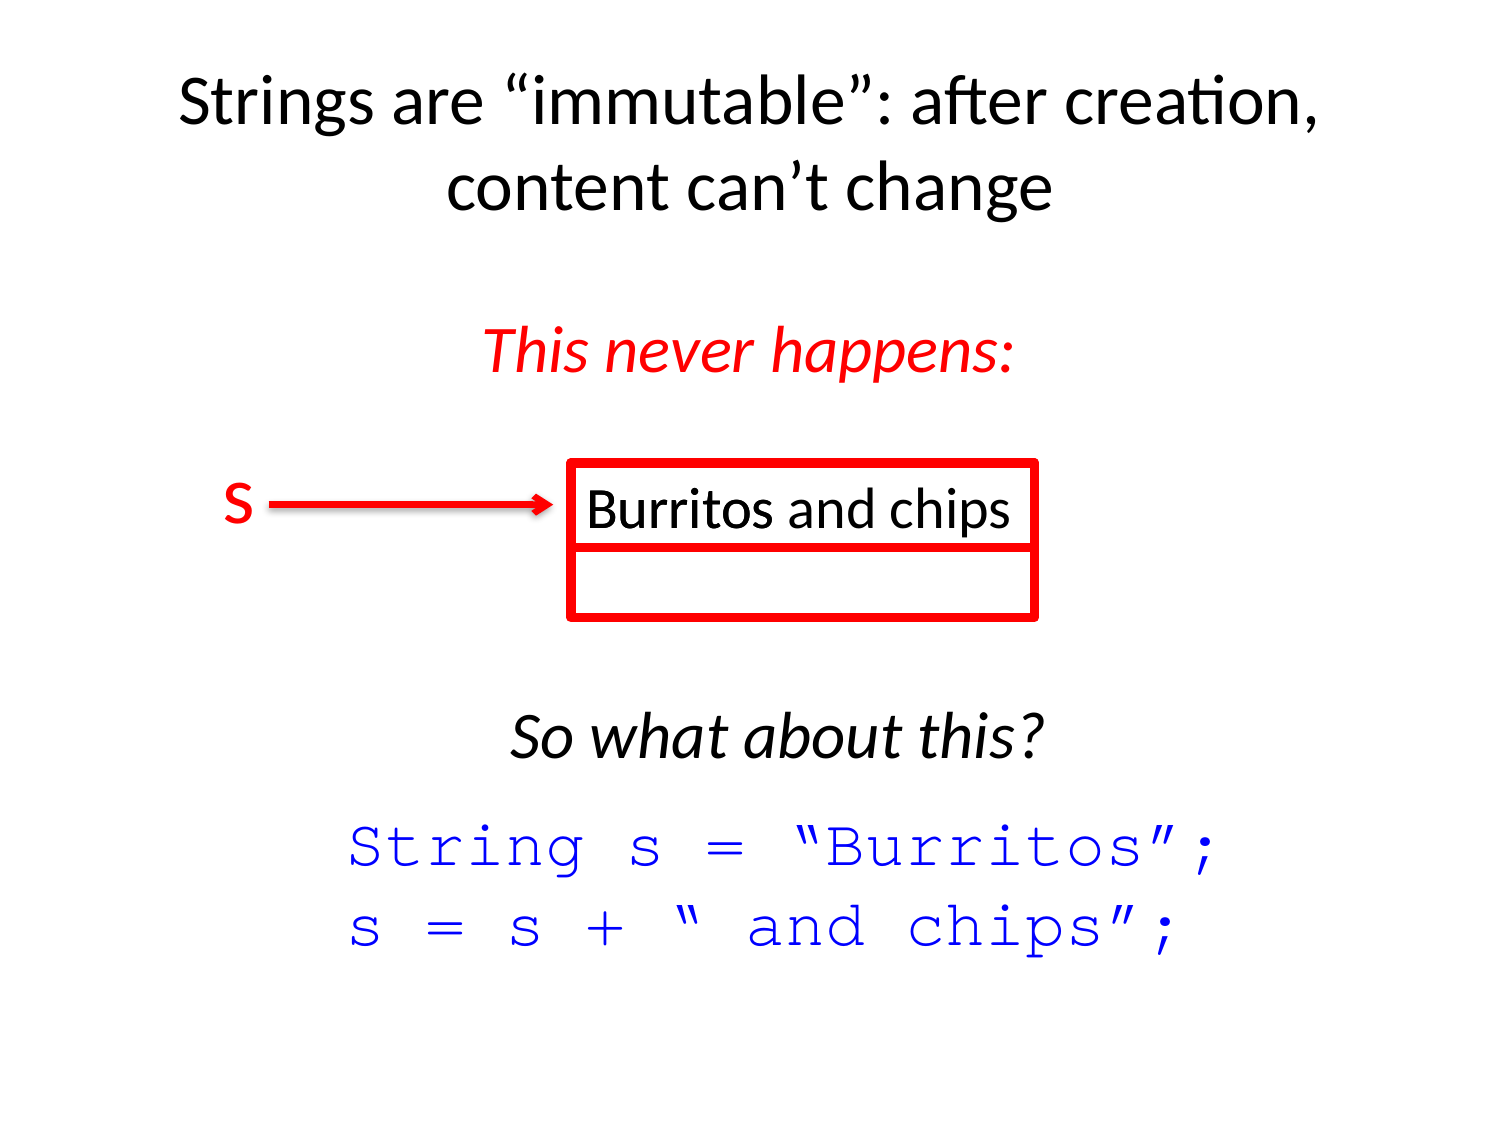

# Strings are “immutable”: after creation, content can’t change
This never happens:
s
Burritos and chips
Burritos
So what about this?
String s = “Burritos”;
s = s + “ and chips”;